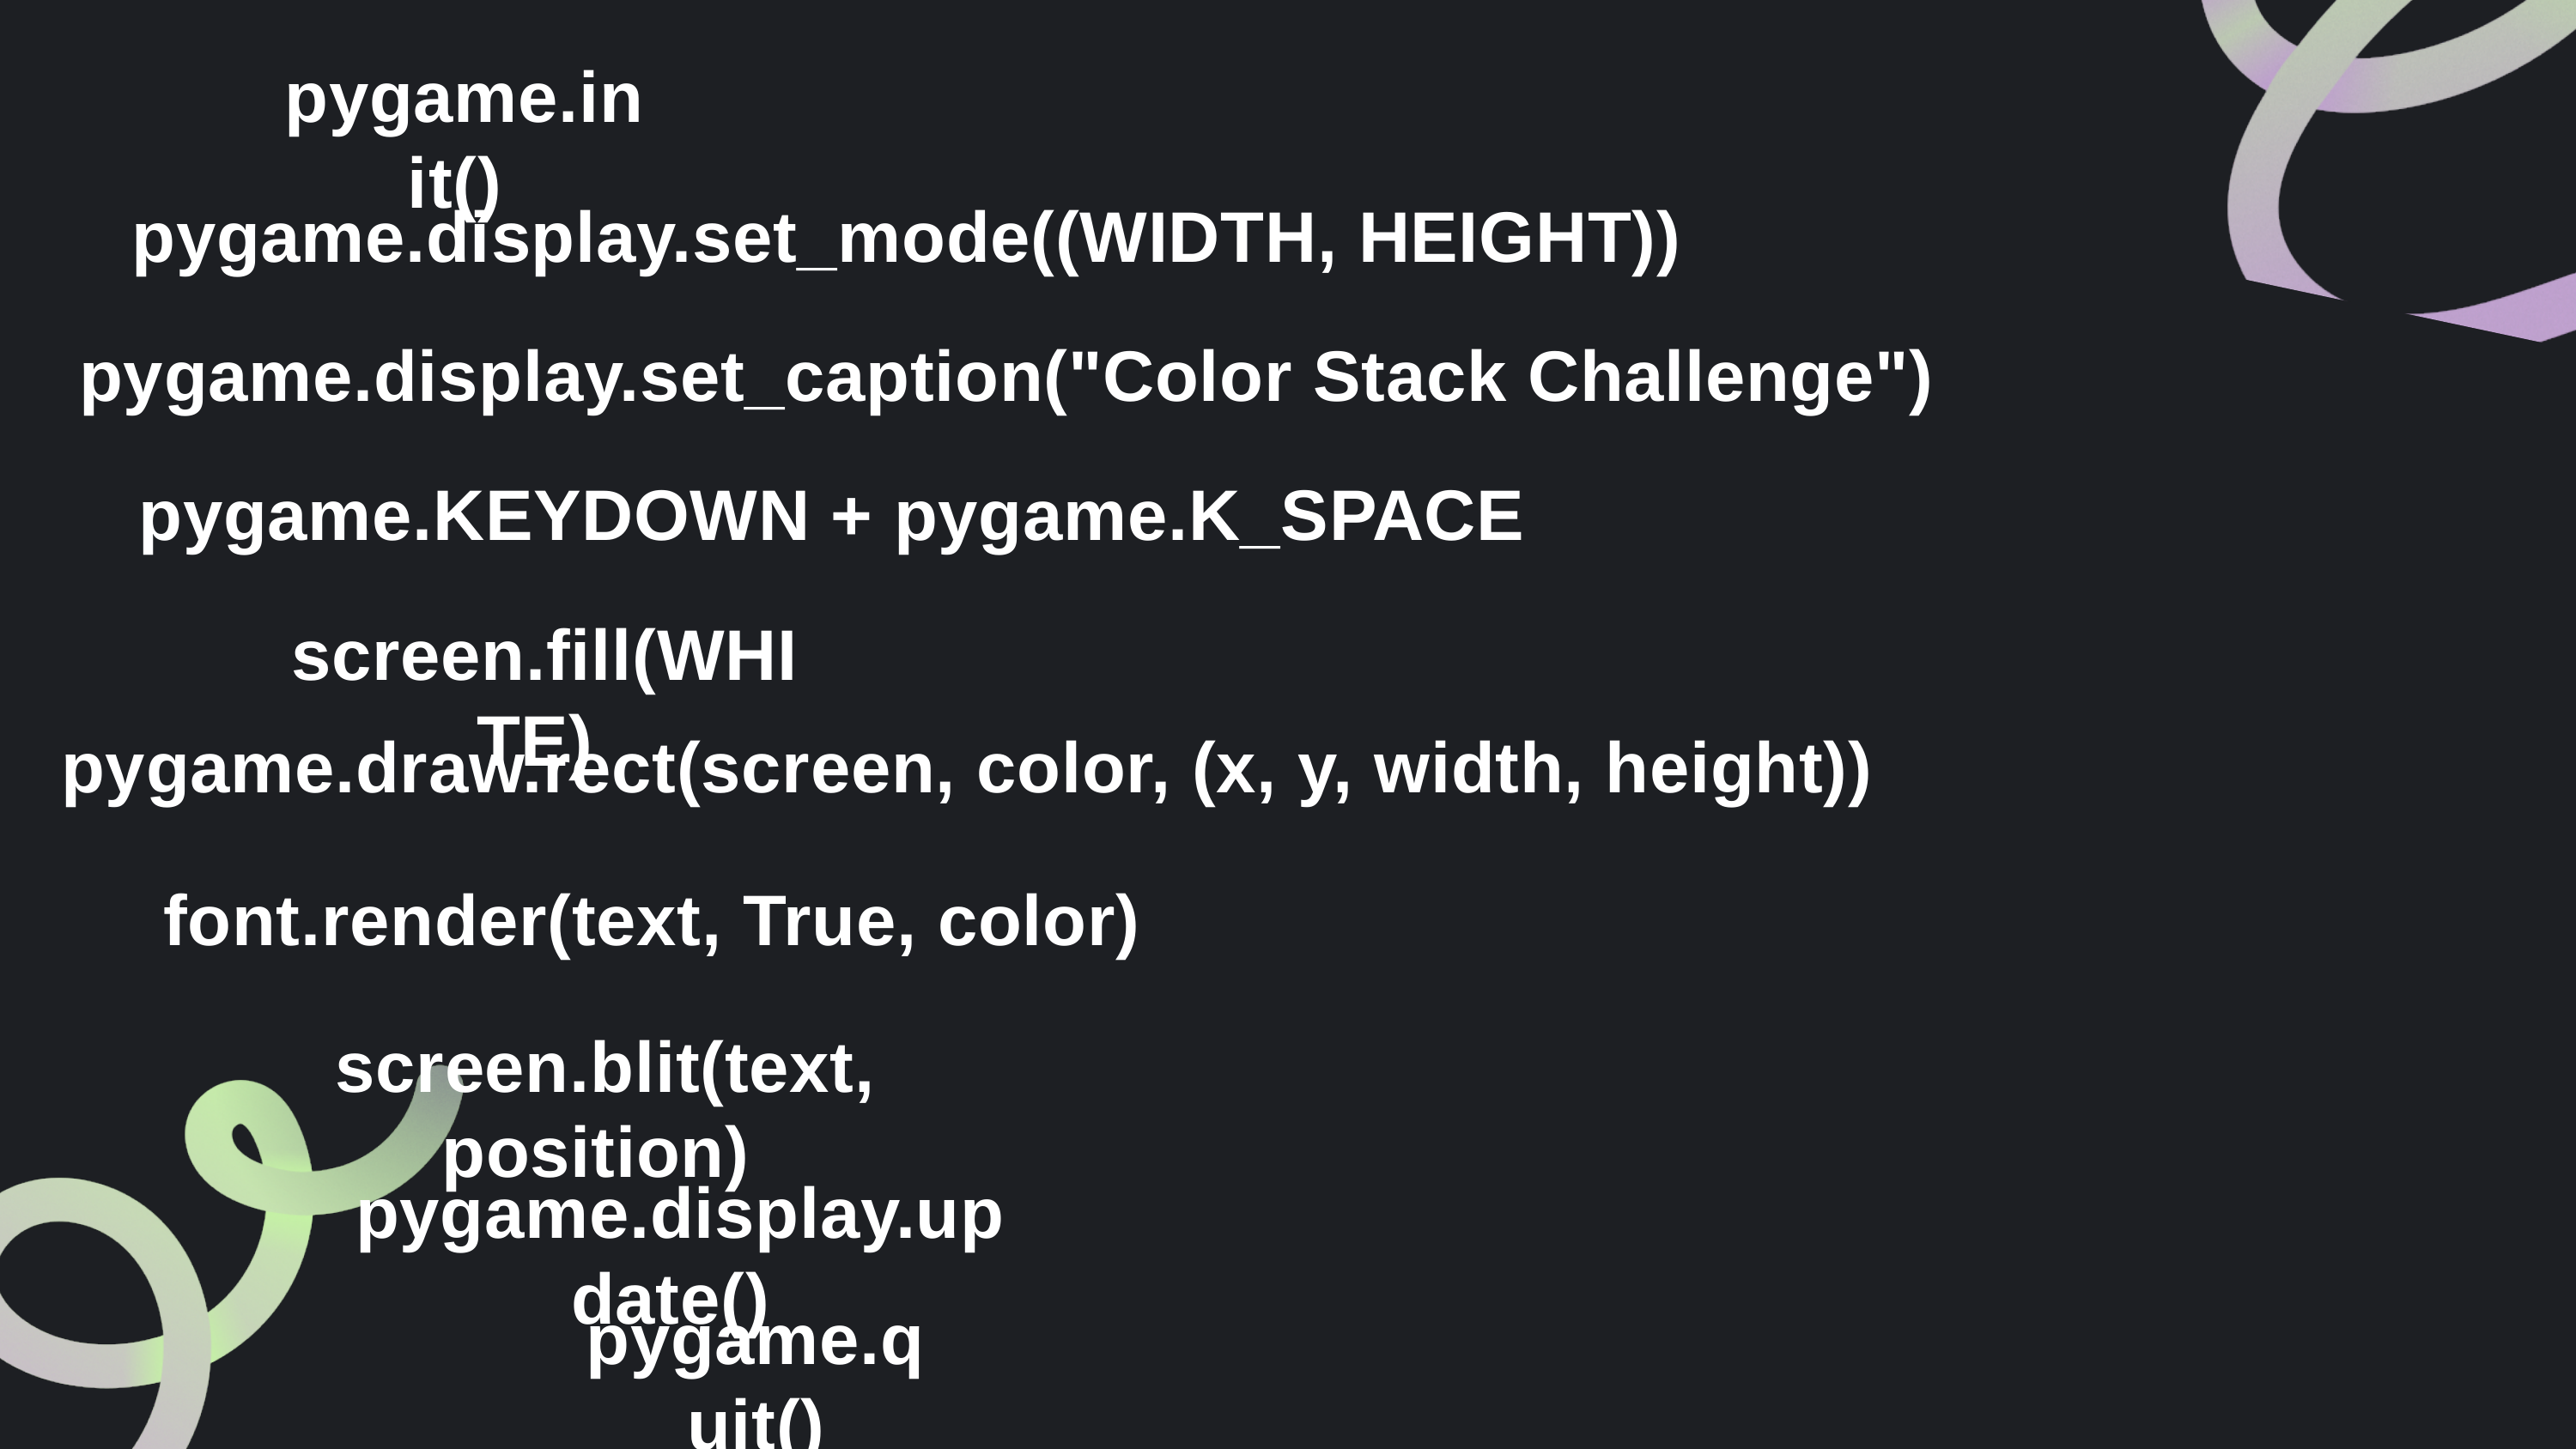

pygame.init()
pygame.display.set_mode((WIDTH, HEIGHT))
 pygame.display.set_caption("Color Stack Challenge")
pygame.KEYDOWN + pygame.K_SPACE
screen.fill(WHITE)
pygame.draw.rect(screen, color, (x, y, width, height))
font.render(text, True, color)
screen.blit(text, position)

pygame.display.update()
pygame.quit()